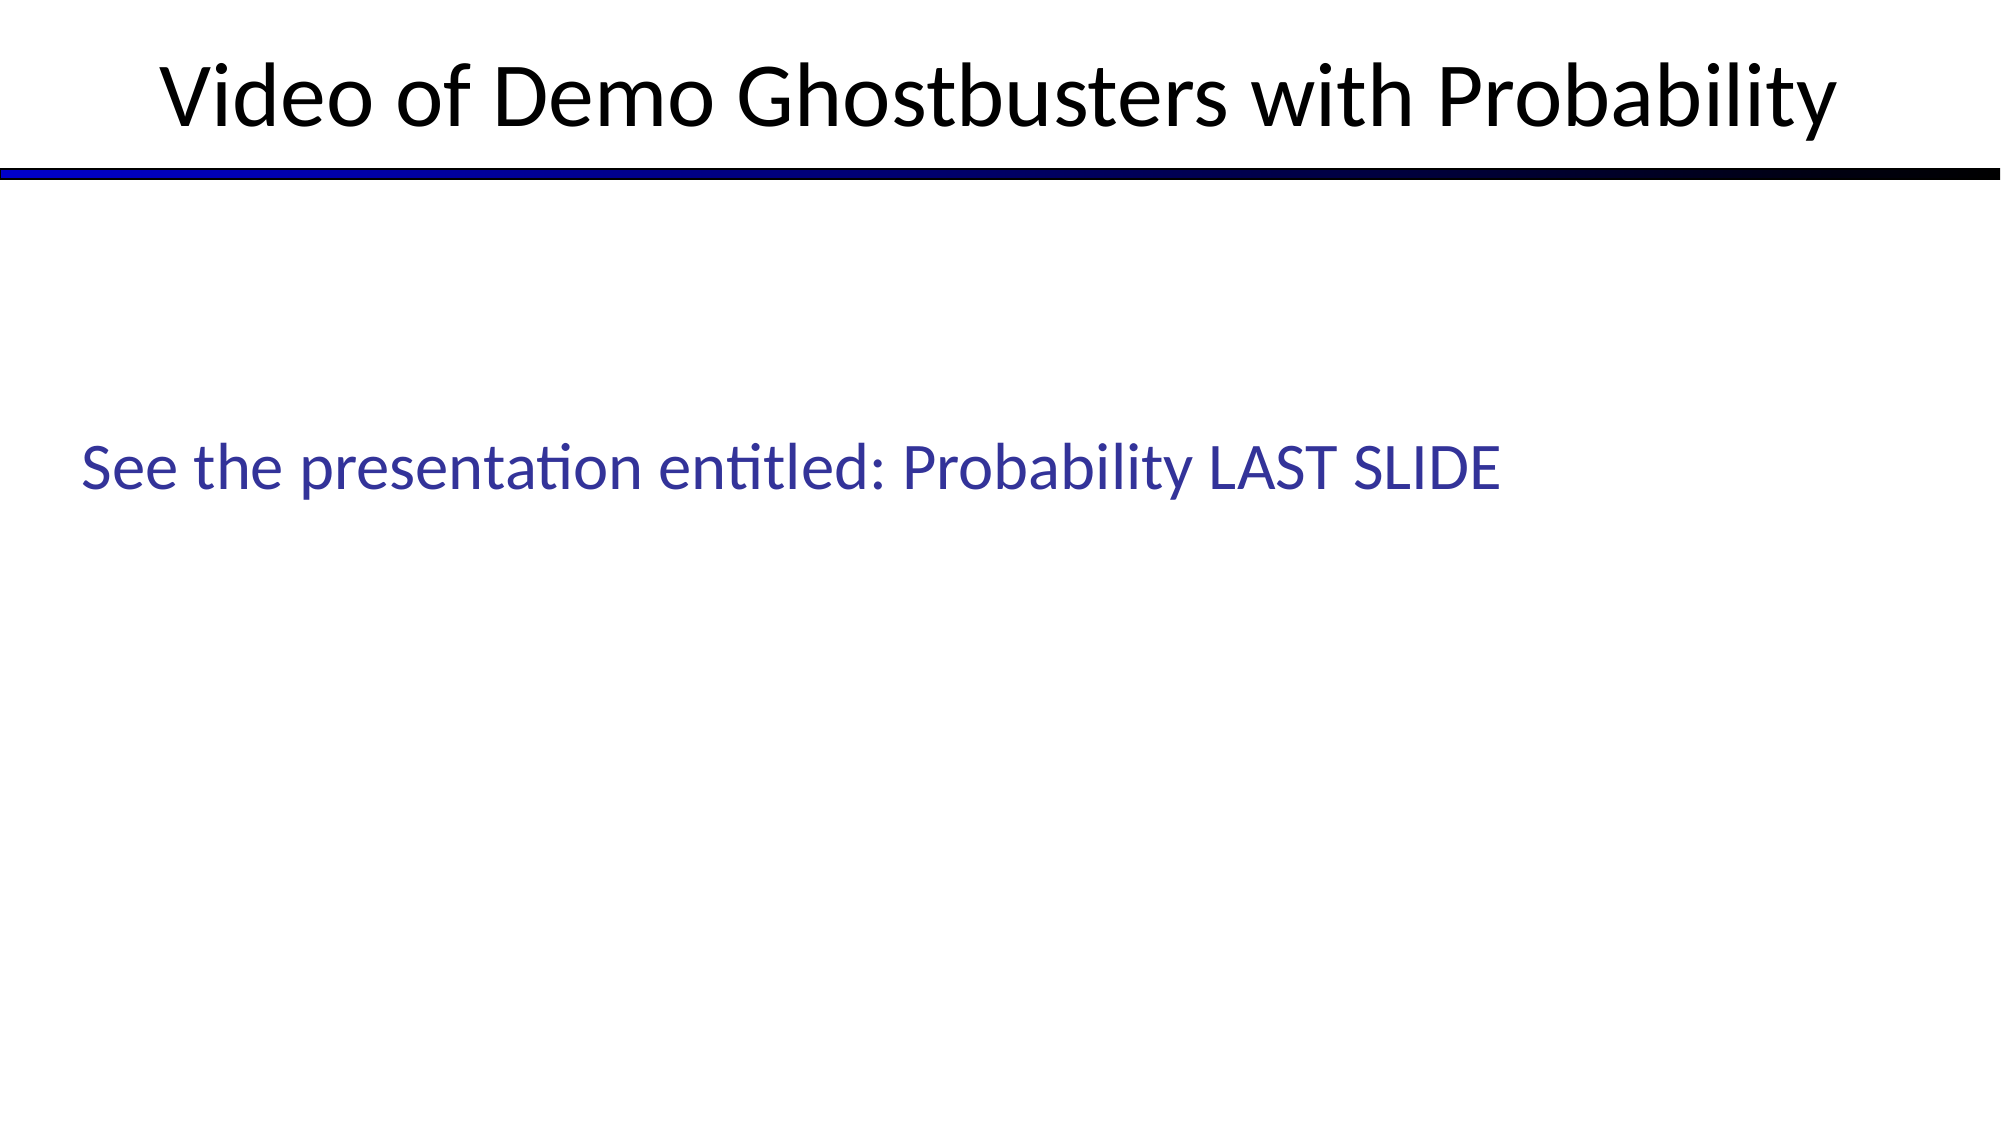

# Video of Demo Ghostbusters with Probability

See the presentation entitled: Probability LAST SLIDE